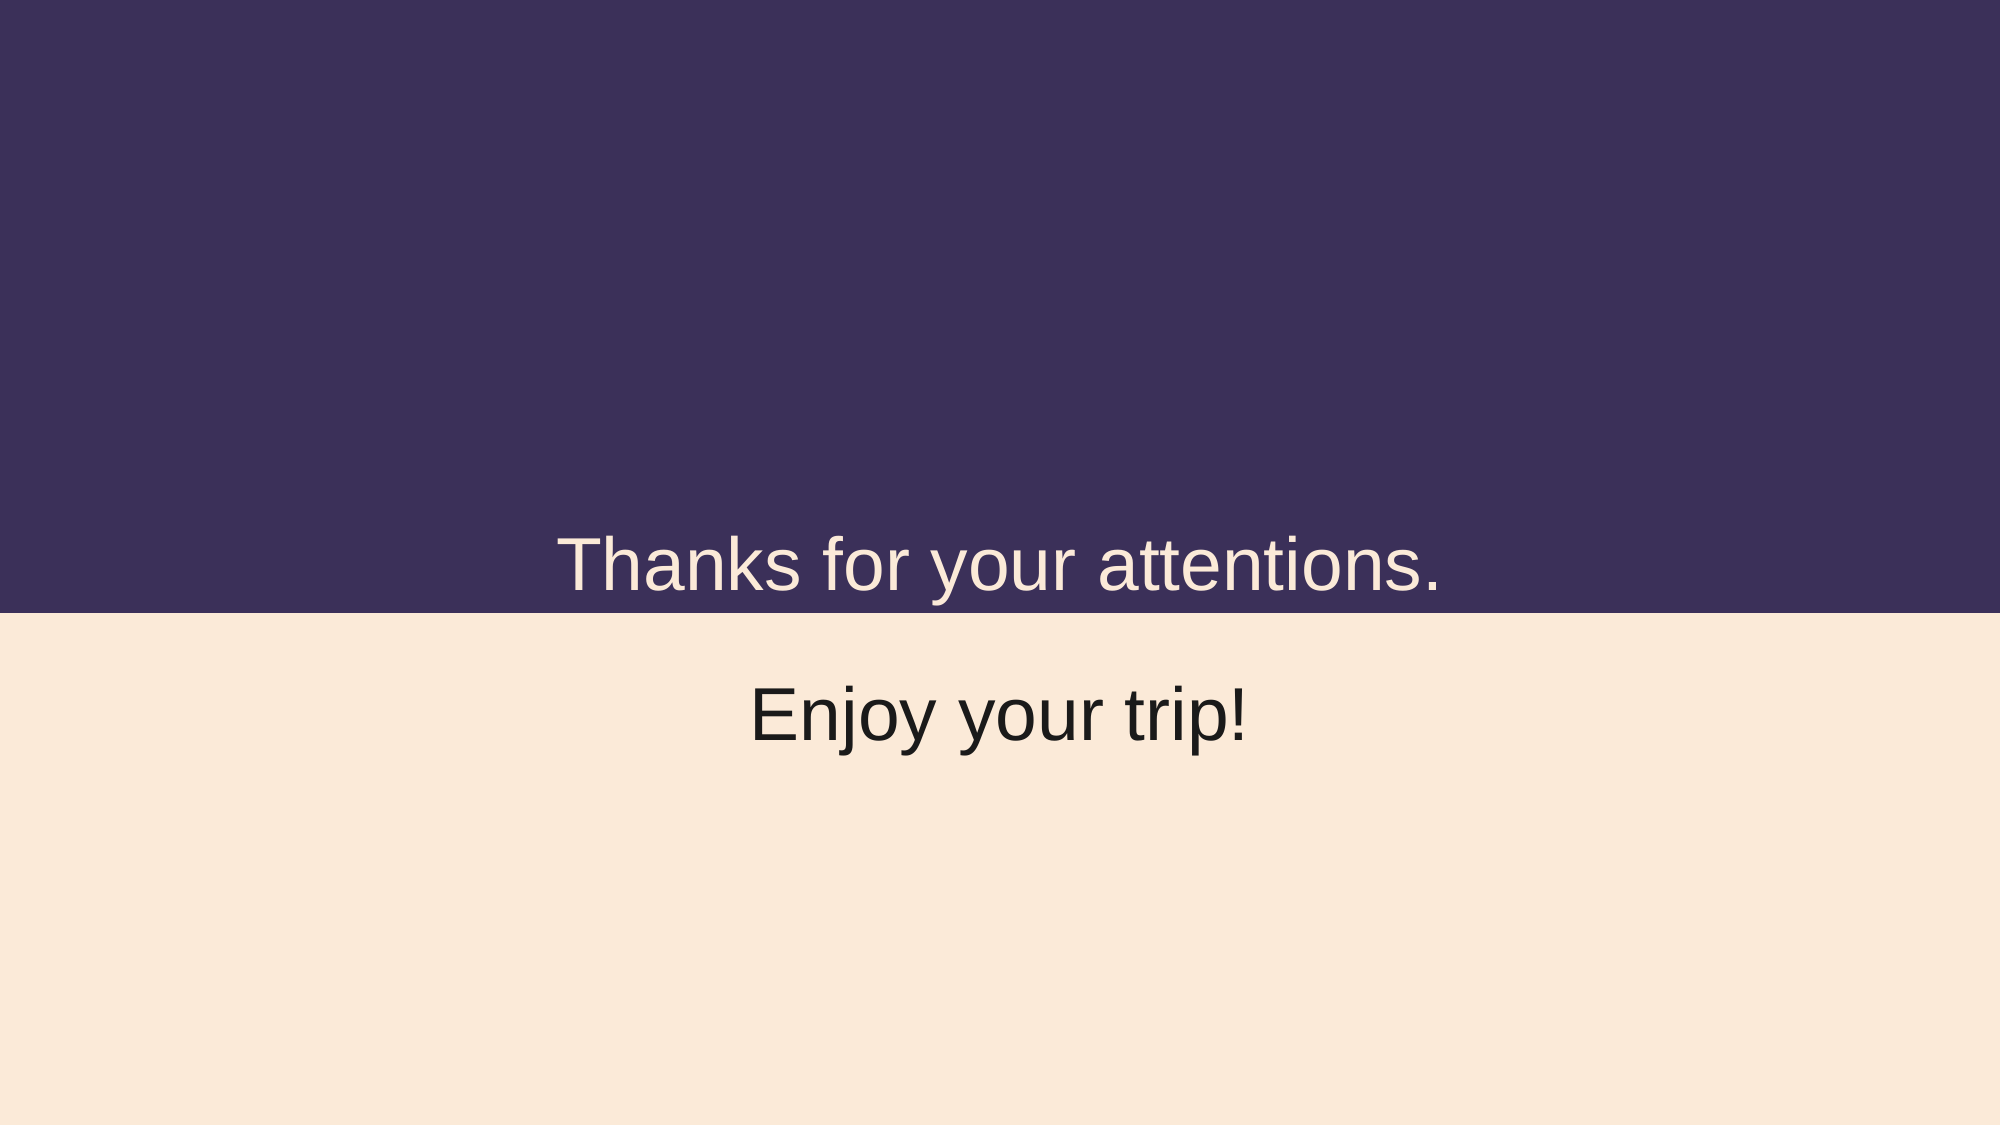

Thanks for your attentions.
Enjoy your trip!